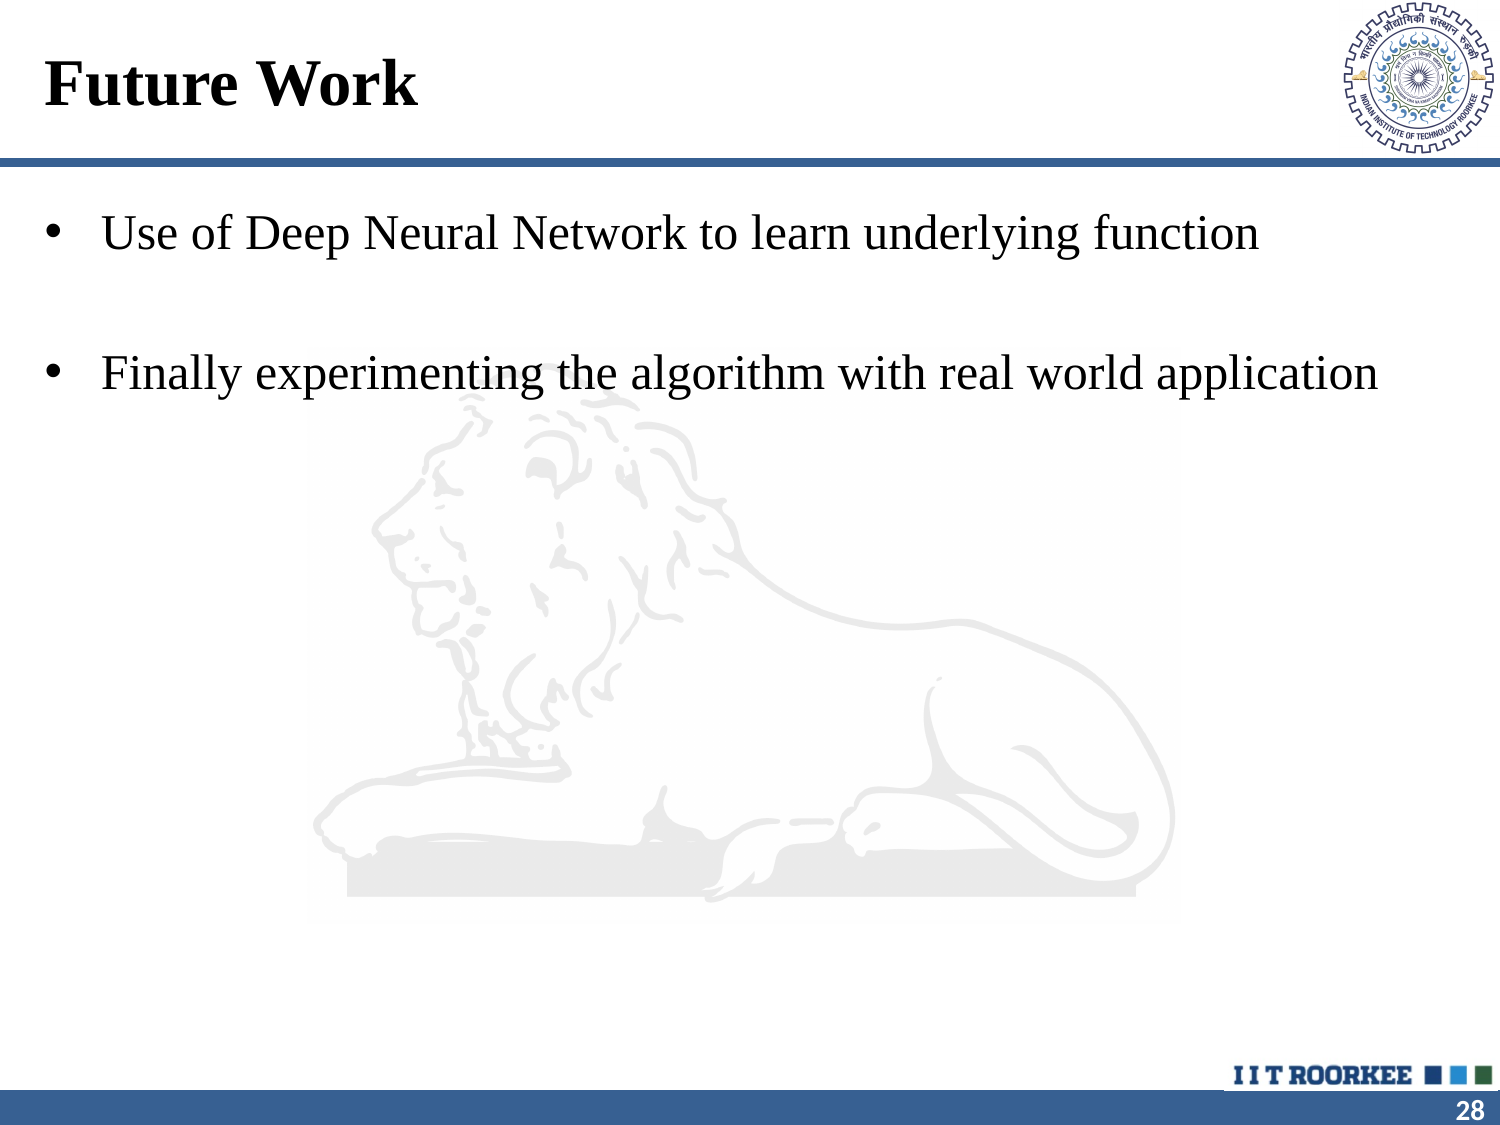

# Future Work
Use of Deep Neural Network to learn underlying function

Finally experimenting the algorithm with real world application